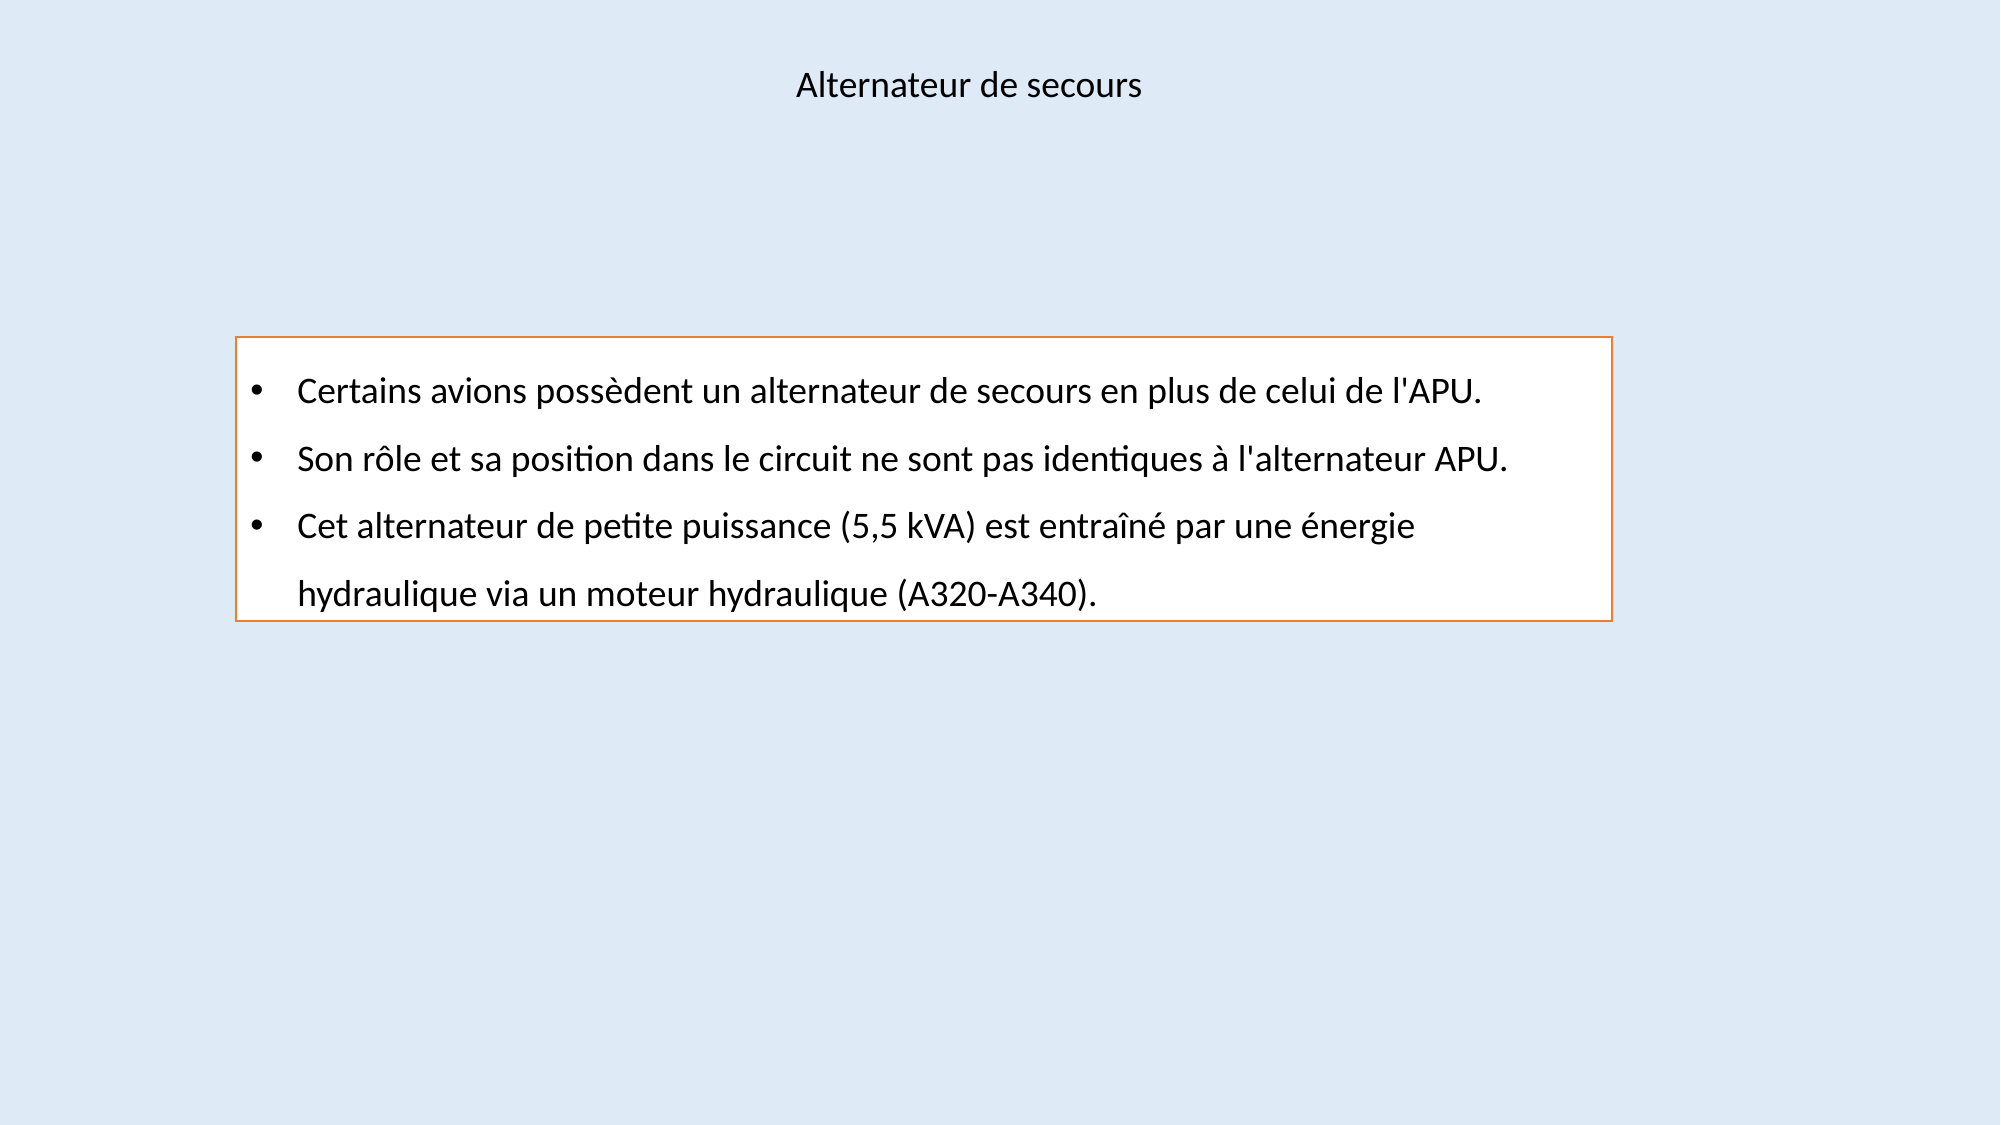

Alternateur de secours
Certains avions possèdent un alternateur de secours en plus de celui de l'APU.
Son rôle et sa position dans le circuit ne sont pas identiques à l'alternateur APU.
Cet alternateur de petite puissance (5,5 kVA) est entraîné par une énergie hydraulique via un moteur hydraulique (A320-A340).